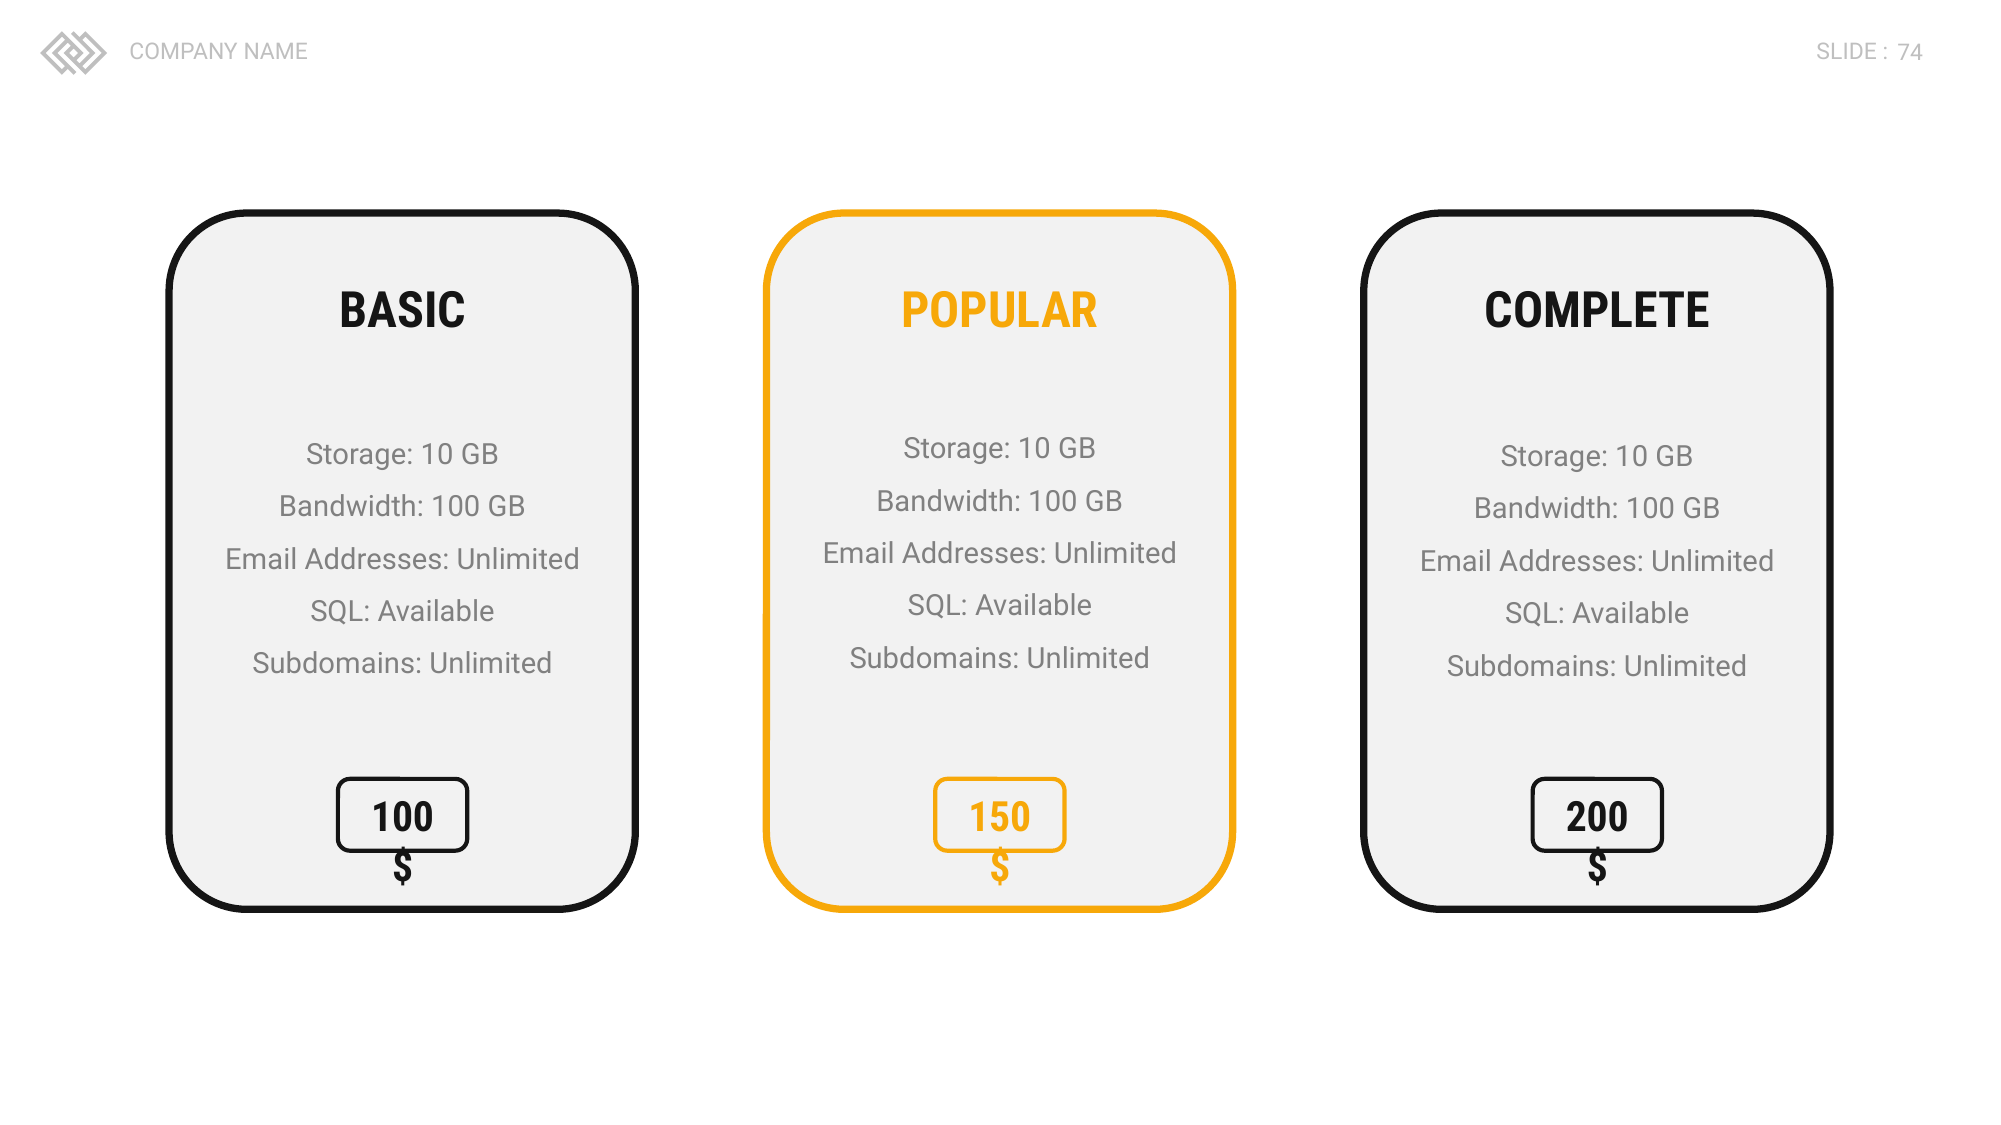

BASIC
POPULAR
COMPLETE
Storage: 10 GB
Bandwidth: 100 GB
Email Addresses: Unlimited
SQL: Available
Subdomains: Unlimited
Storage: 10 GB
Bandwidth: 100 GB
Email Addresses: Unlimited
SQL: Available
Subdomains: Unlimited
Storage: 10 GB
Bandwidth: 100 GB
Email Addresses: Unlimited
SQL: Available
Subdomains: Unlimited
100 $
150 $
200 $